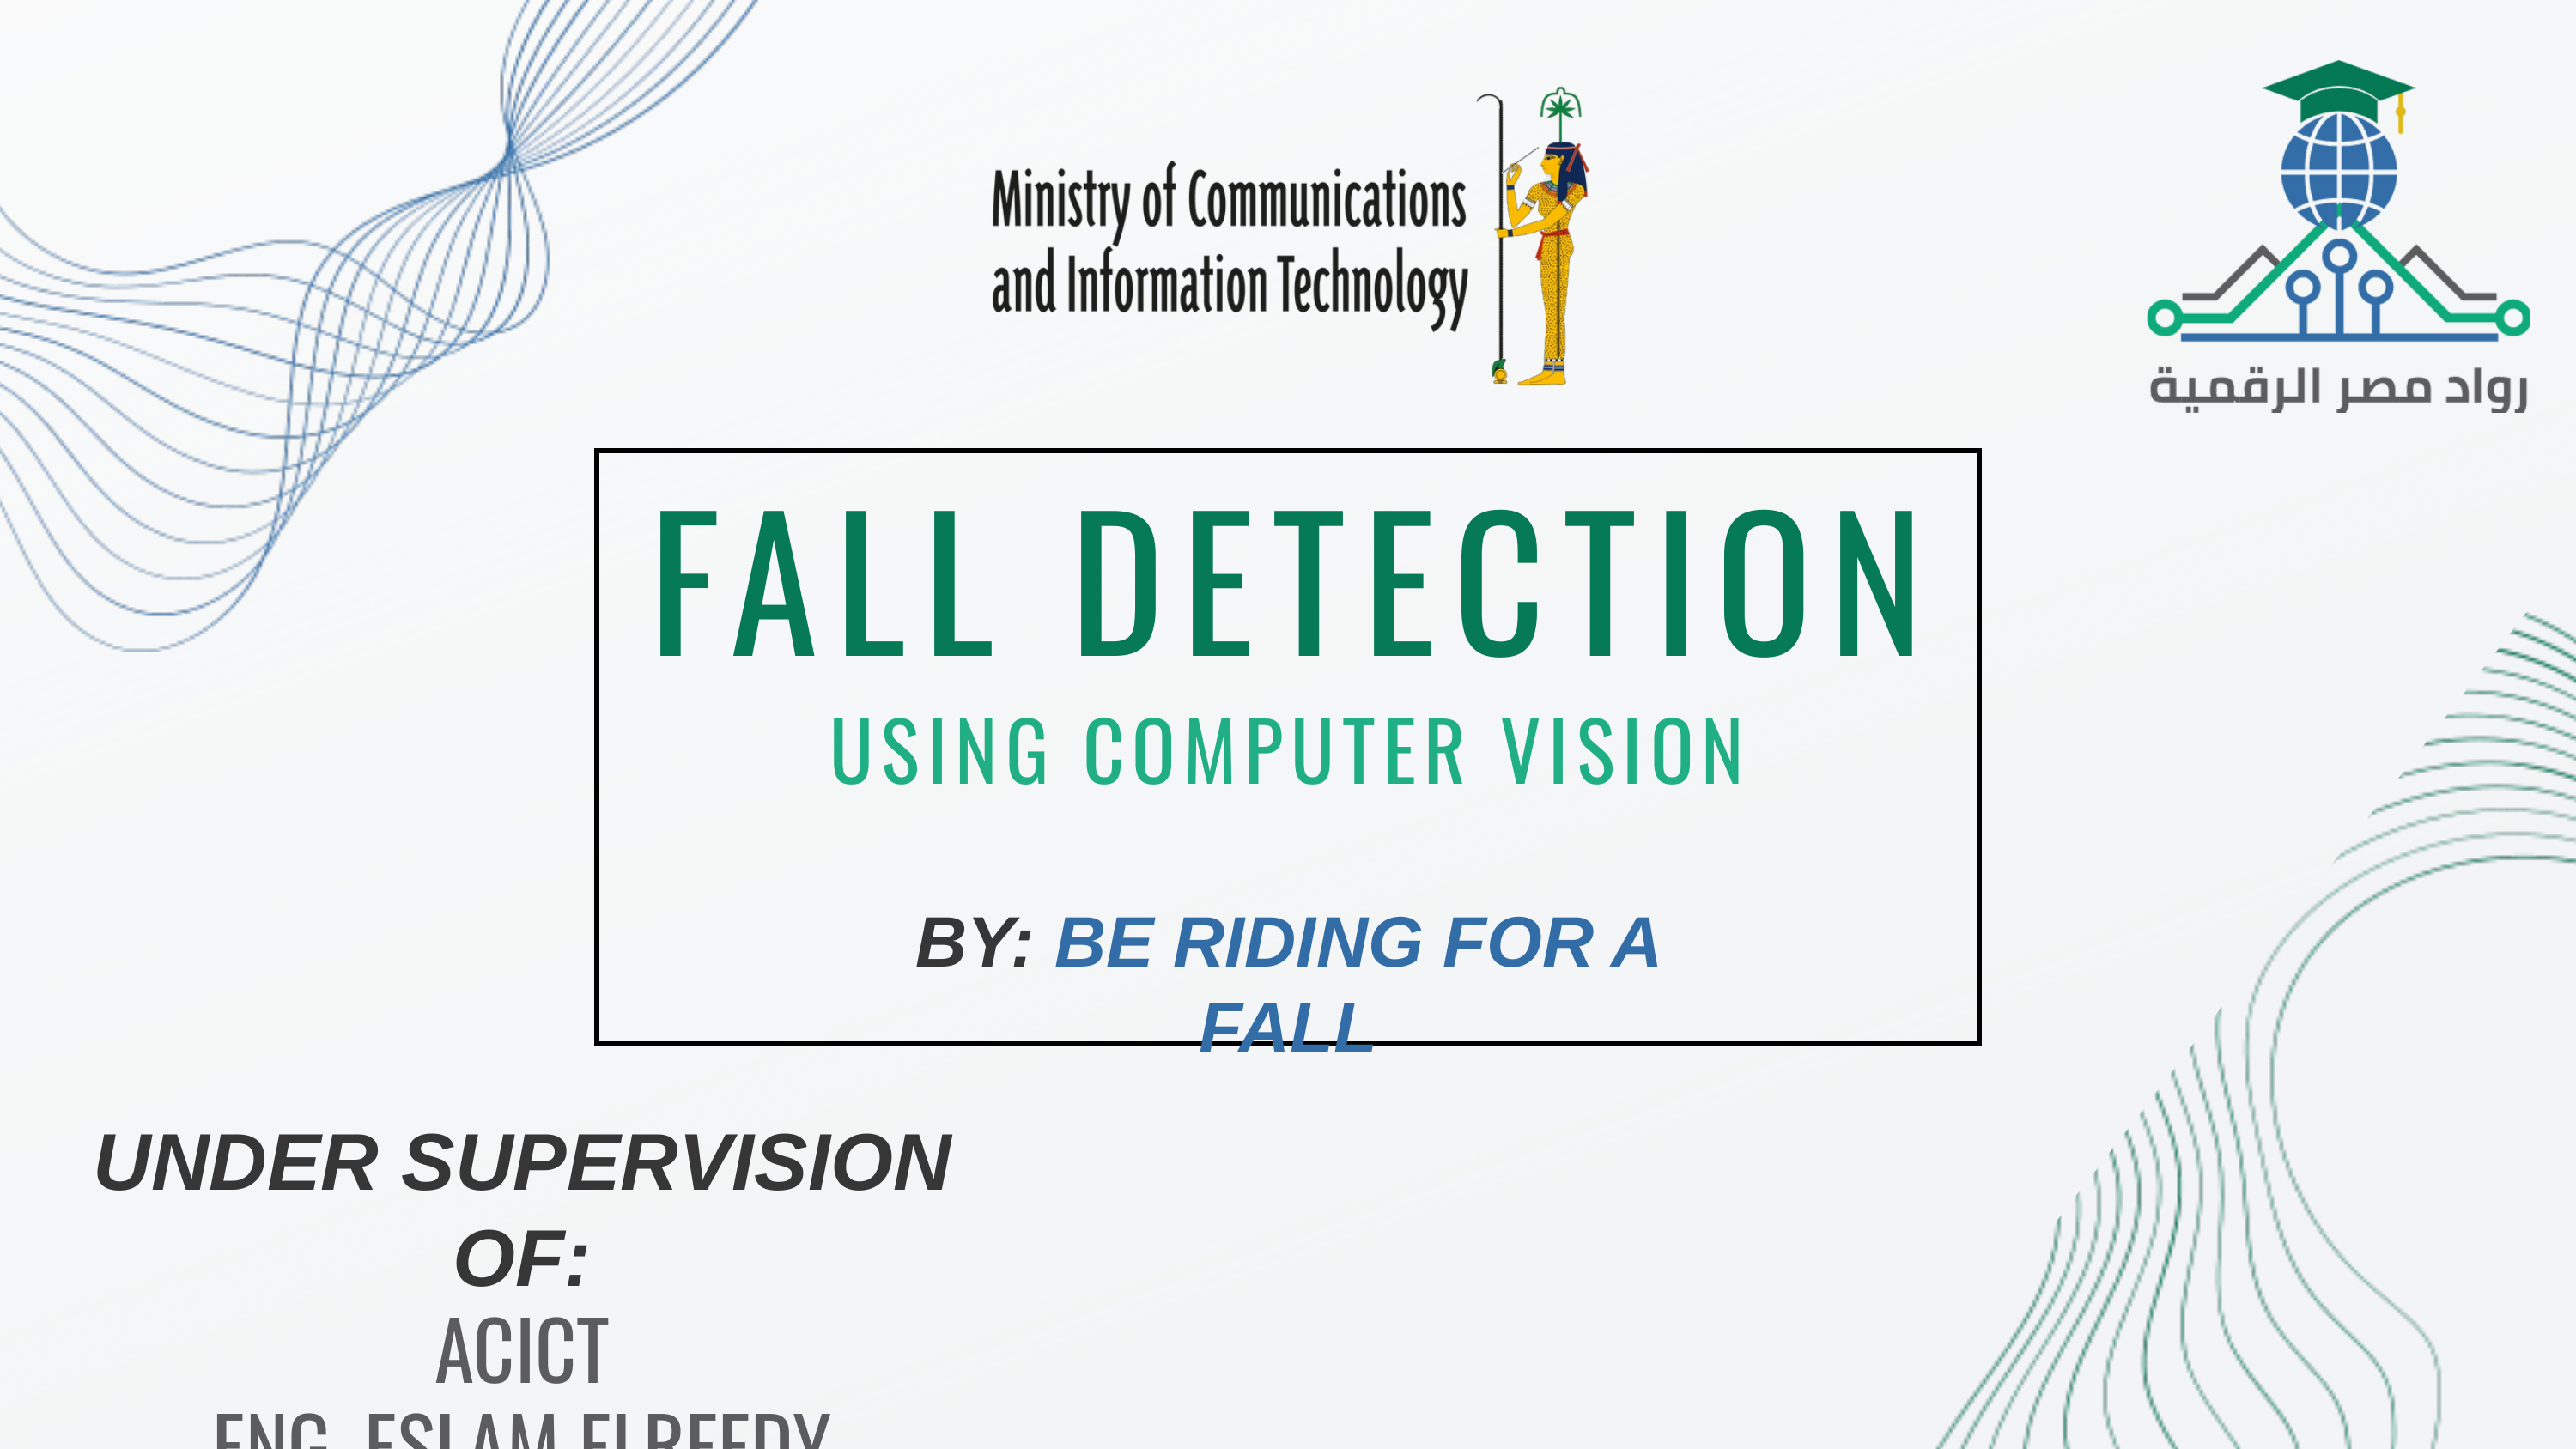

FALL DETECTION

USING COMPUTER VISION

BY: BE RIDING FOR A FALL
UNDER SUPERVISION OF:
ACICT
ENG. ESLAM ELREEDY